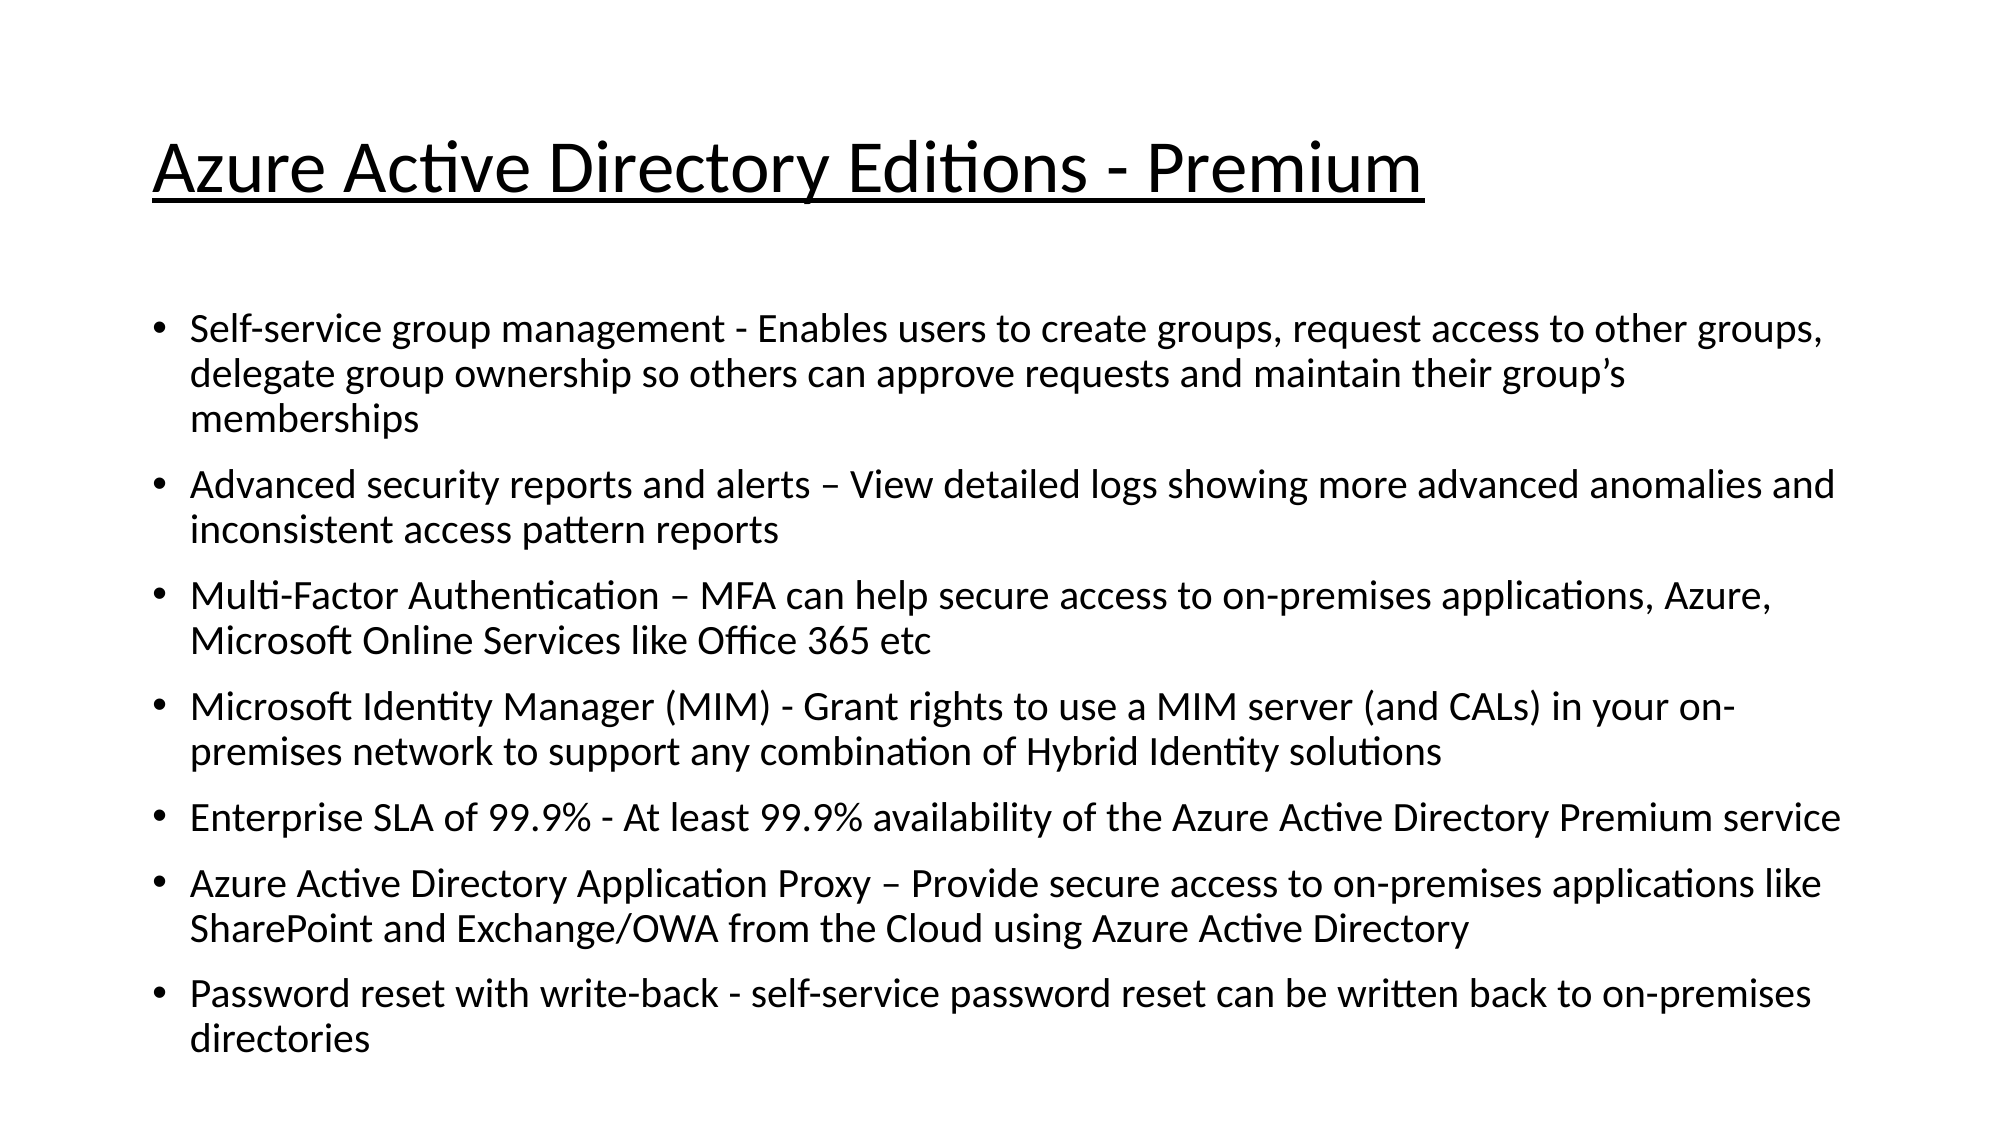

# Azure Active Directory Editions - Premium
Self-service group management - Enables users to create groups, request access to other groups, delegate group ownership so others can approve requests and maintain their group’s memberships
Advanced security reports and alerts – View detailed logs showing more advanced anomalies and inconsistent access pattern reports
Multi-Factor Authentication – MFA can help secure access to on-premises applications, Azure, Microsoft Online Services like Office 365 etc
Microsoft Identity Manager (MIM) - Grant rights to use a MIM server (and CALs) in your on-premises network to support any combination of Hybrid Identity solutions
Enterprise SLA of 99.9% - At least 99.9% availability of the Azure Active Directory Premium service
Azure Active Directory Application Proxy – Provide secure access to on-premises applications like SharePoint and Exchange/OWA from the Cloud using Azure Active Directory
Password reset with write-back - self-service password reset can be written back to on-premises directories